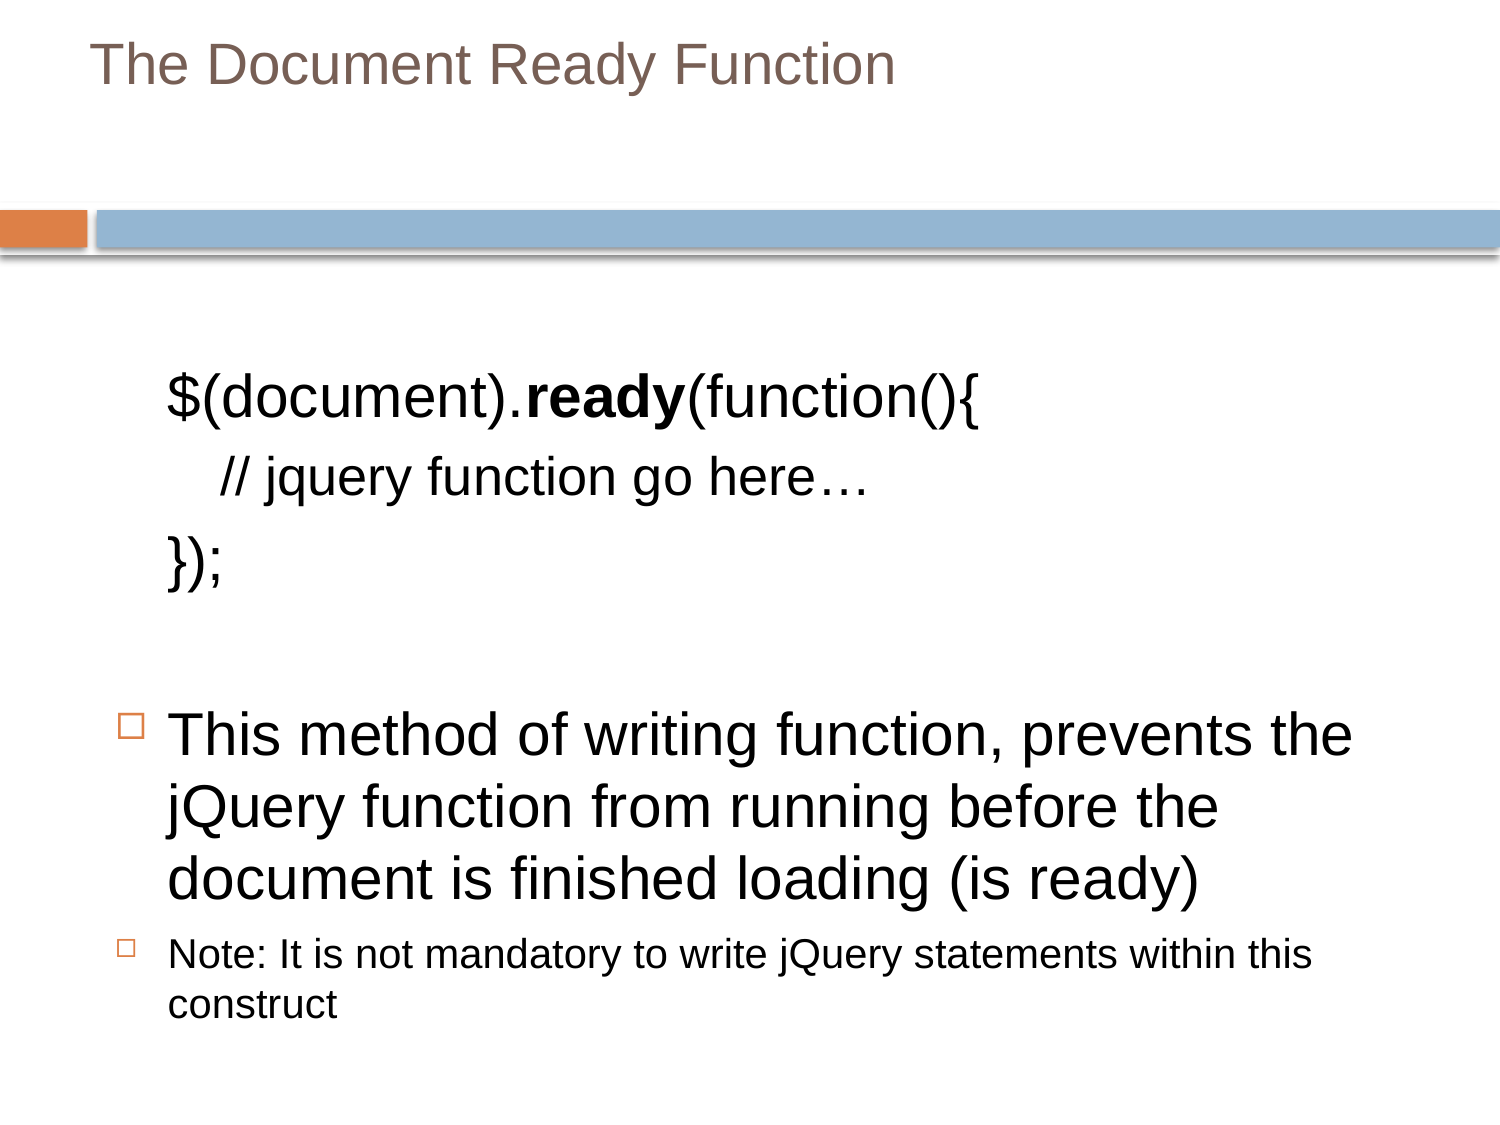

# The Document Ready Function

	$(document).ready(function(){
	// jquery function go here…
	});

This method of writing function, prevents the jQuery function from running before the document is finished loading (is ready)
Note: It is not mandatory to write jQuery statements within this construct